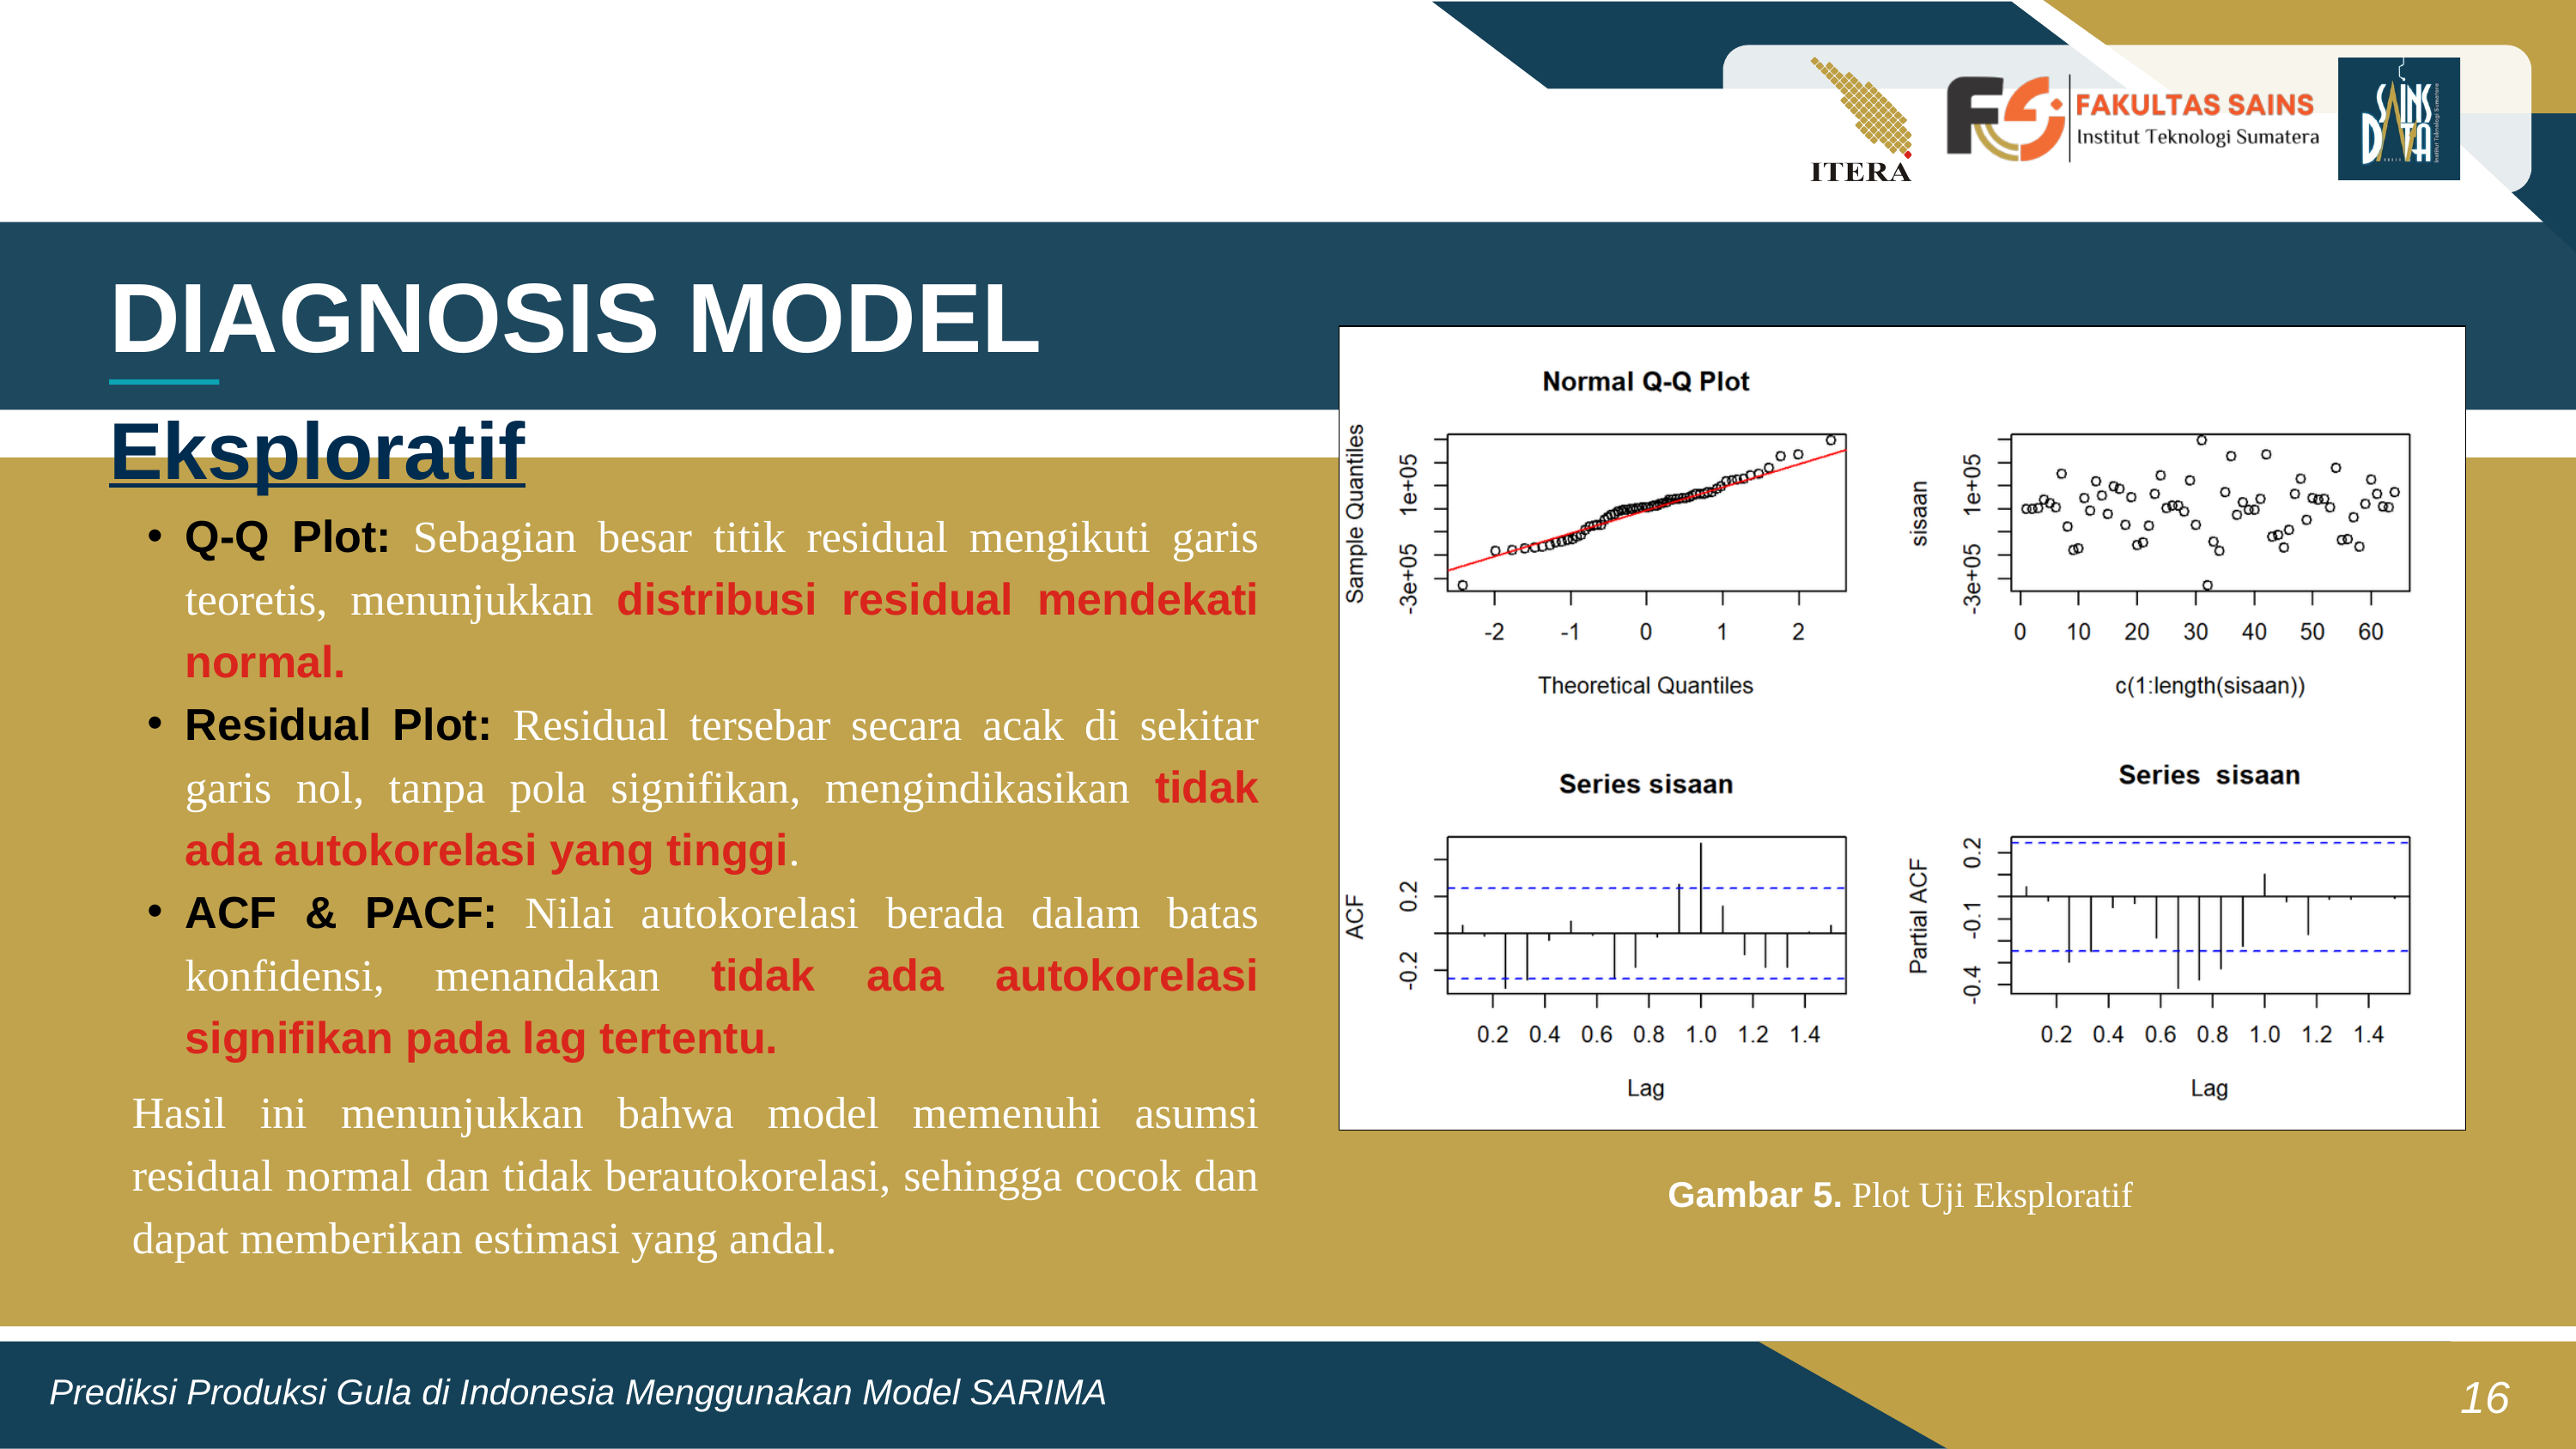

DIAGNOSIS MODEL

Eksploratif

Q-Q Plot: Sebagian besar titik residual mengikuti garis teoretis, menunjukkan distribusi residual mendekati normal.
Residual Plot: Residual tersebar secara acak di sekitar garis nol, tanpa pola signifikan, mengindikasikan tidak ada autokorelasi yang tinggi.
ACF & PACF: Nilai autokorelasi berada dalam batas konfidensi, menandakan tidak ada autokorelasi signifikan pada lag tertentu.
Hasil ini menunjukkan bahwa model memenuhi asumsi residual normal dan tidak berautokorelasi, sehingga cocok dan dapat memberikan estimasi yang andal.
Gambar 5. Plot Uji Eksploratif

16
Prediksi Produksi Gula di Indonesia Menggunakan Model SARIMA